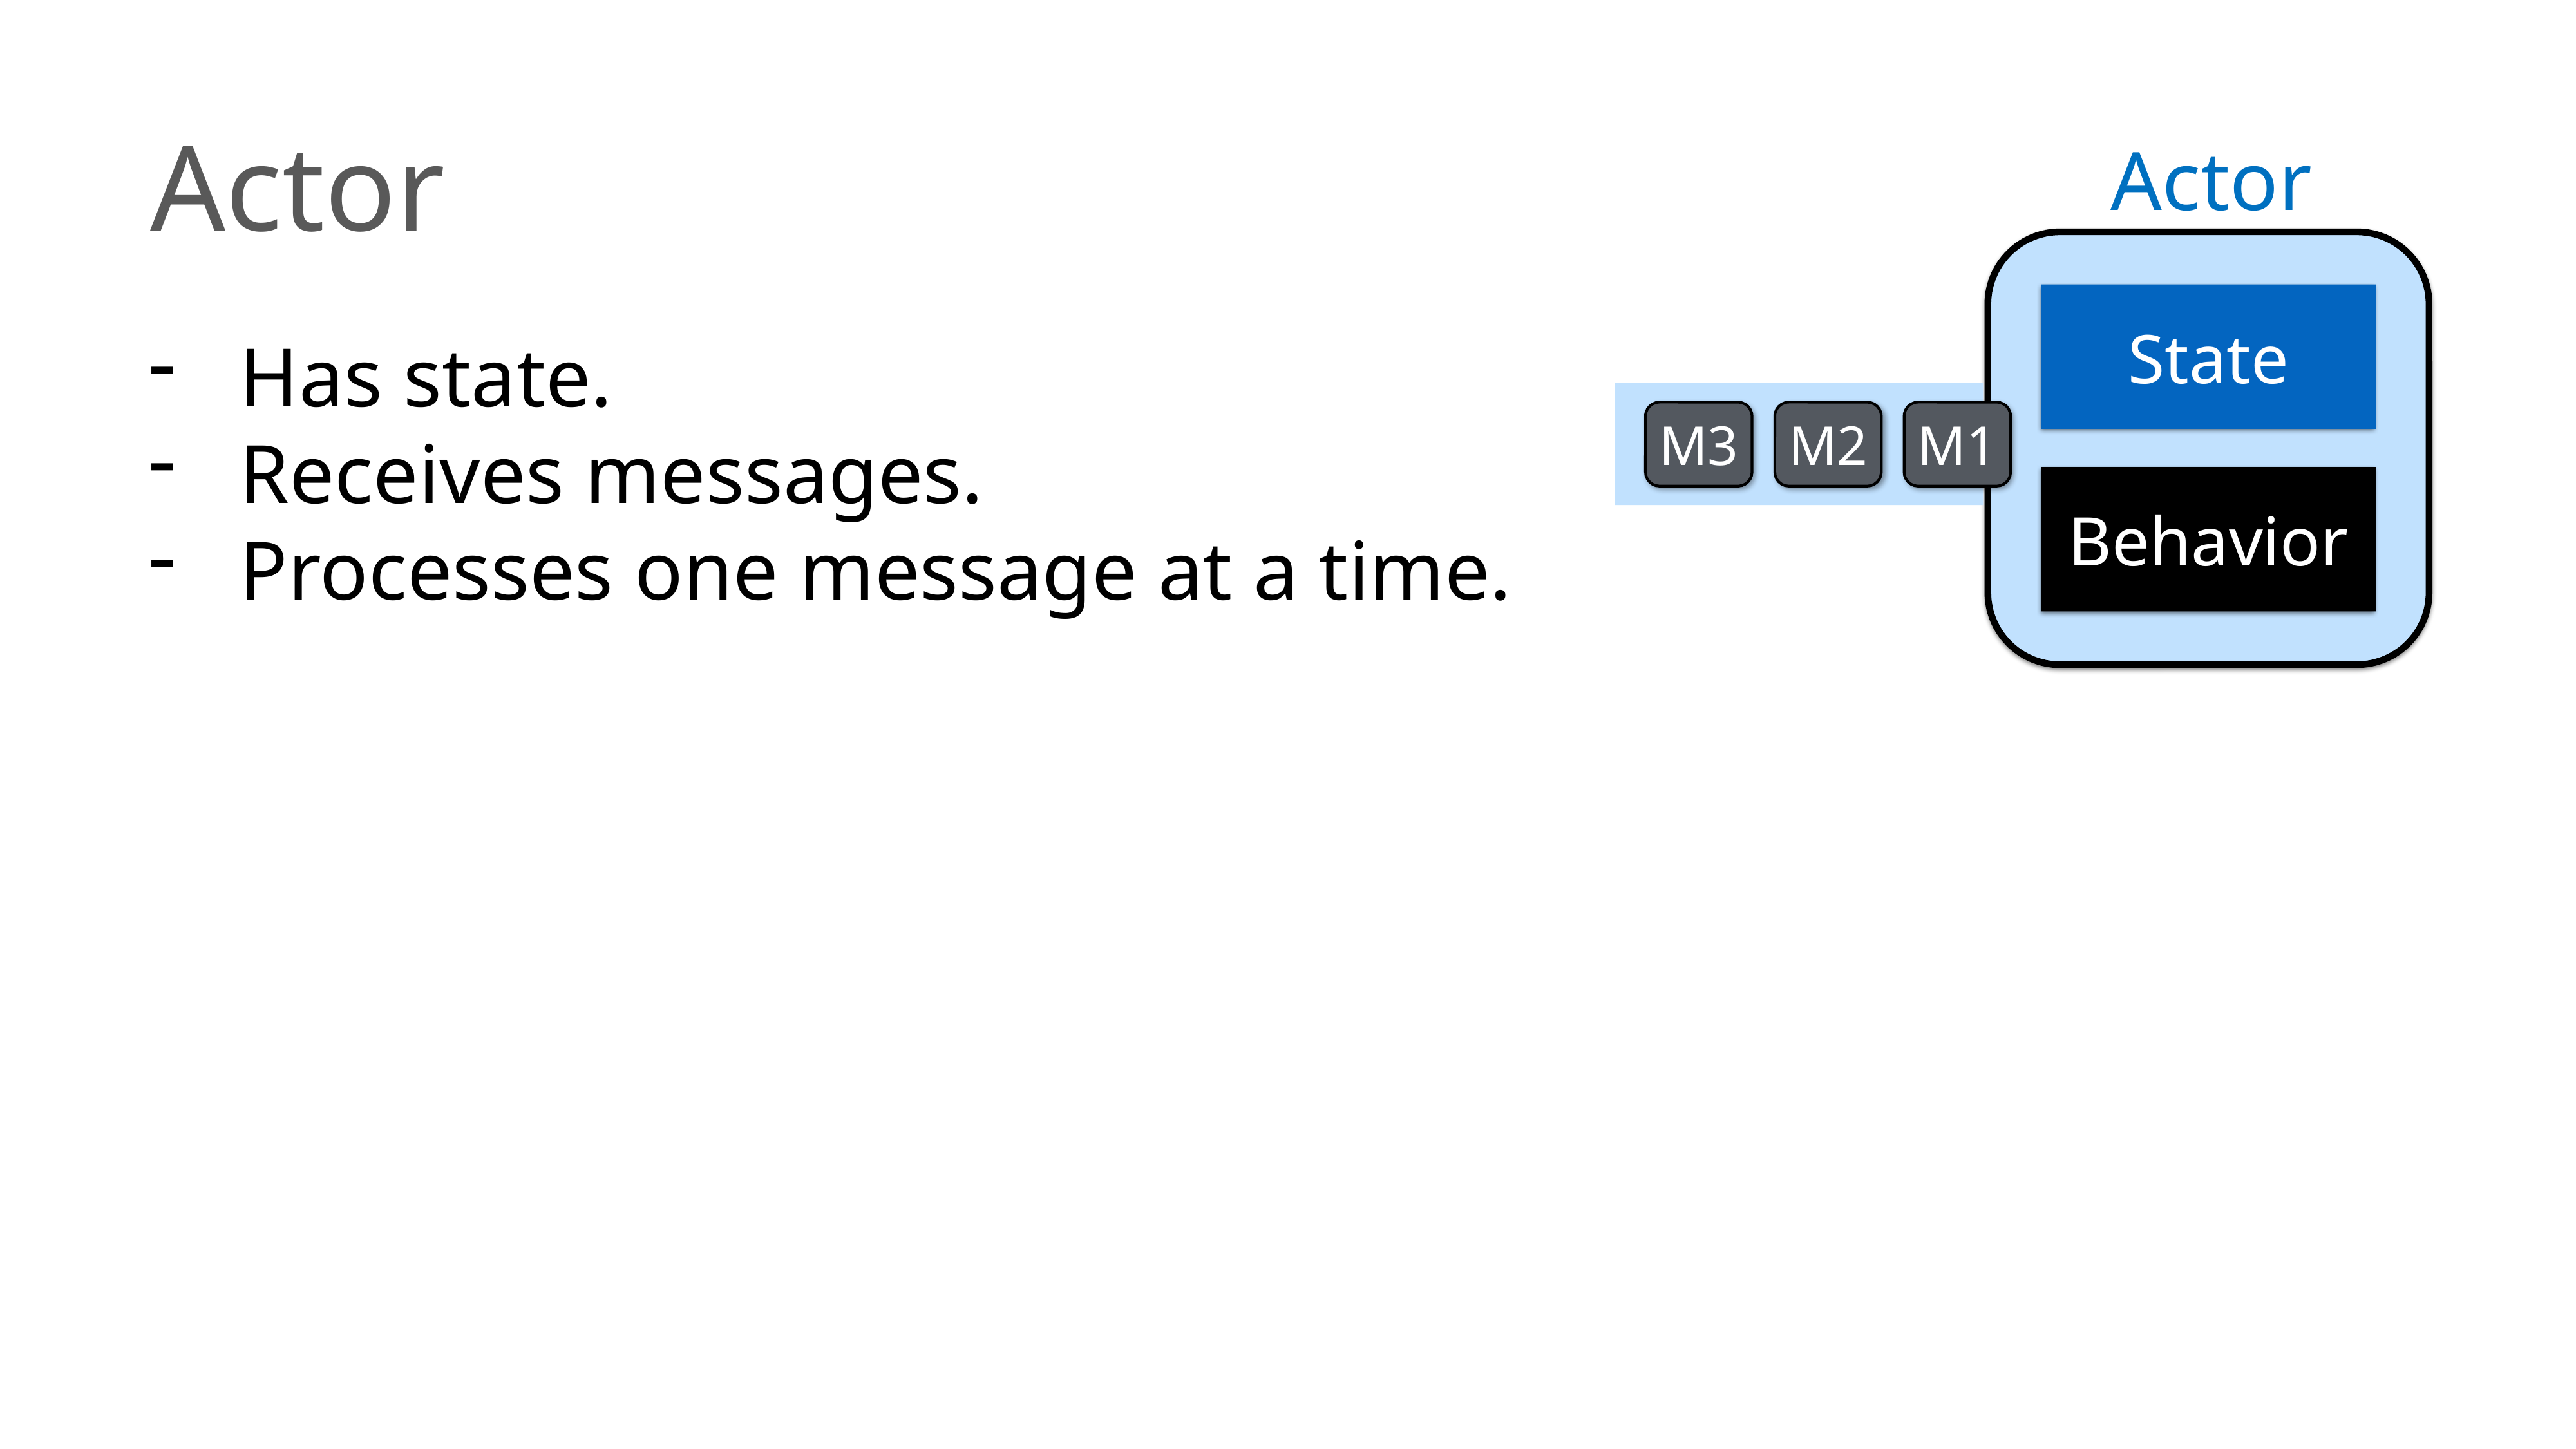

Actor
Actor

State
Has state.
Receives messages.
Processes one message at a time.

M3
M2
M1
Behavior